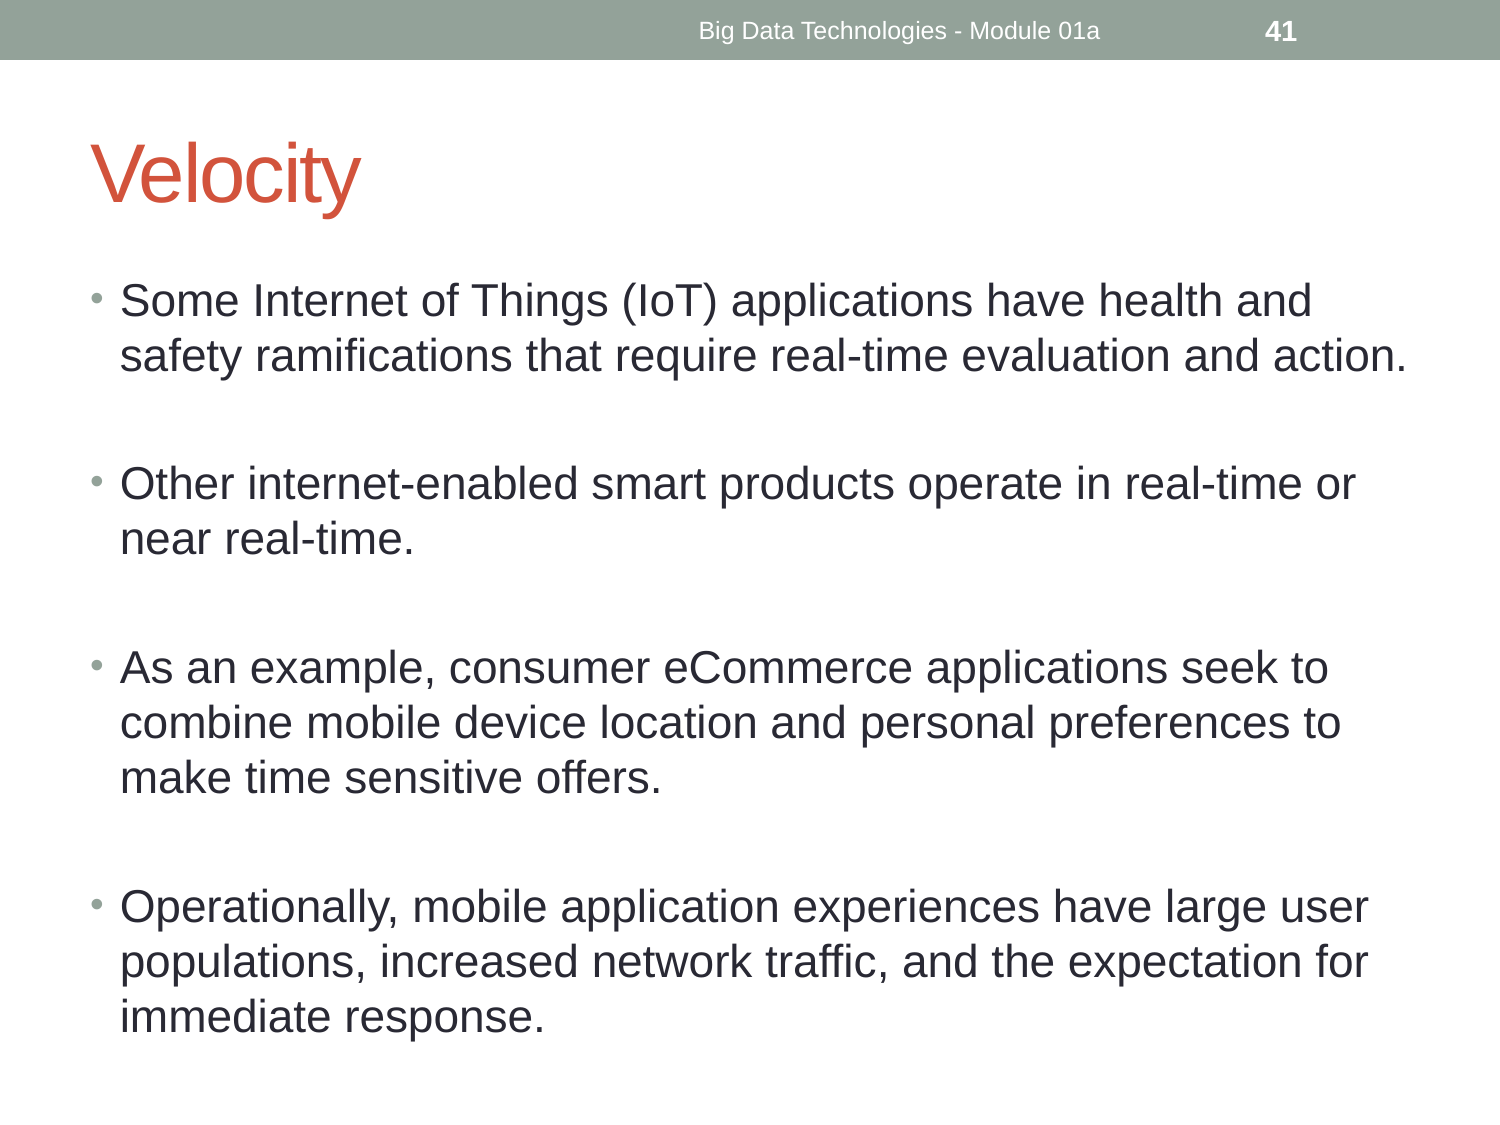

Big Data Technologies - Module 01a
41
# Velocity
Some Internet of Things (IoT) applications have health and safety ramifications that require real-time evaluation and action.

Other internet-enabled smart products operate in real-time or near real-time.

As an example, consumer eCommerce applications seek to combine mobile device location and personal preferences to make time sensitive offers.

Operationally, mobile application experiences have large user populations, increased network traffic, and the expectation for immediate response.